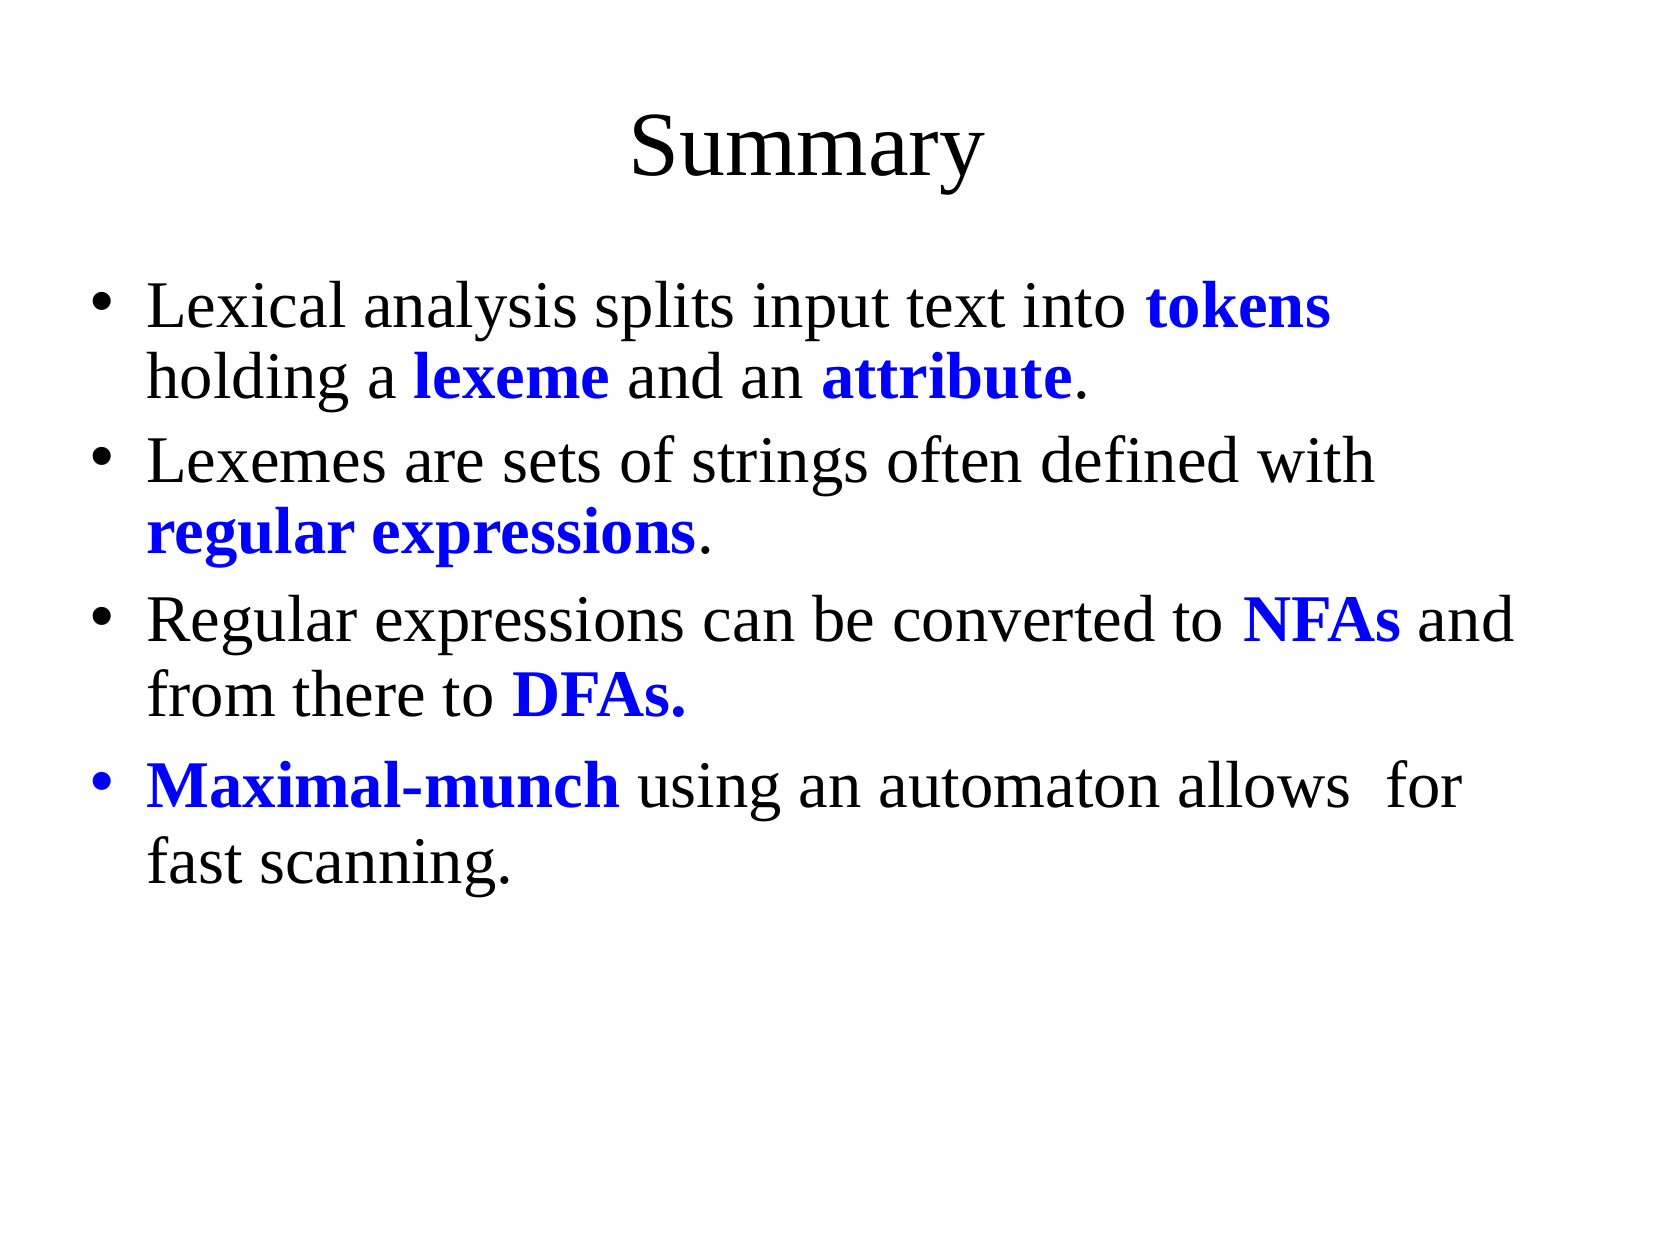

# Summary
Lexical analysis splits input text into tokens  holding a lexeme and an attribute.
Lexemes are sets of strings often defined with regular expressions.
Regular expressions can be converted to NFAs and from there to DFAs.
Maximal-munch using an automaton allows  for fast scanning.